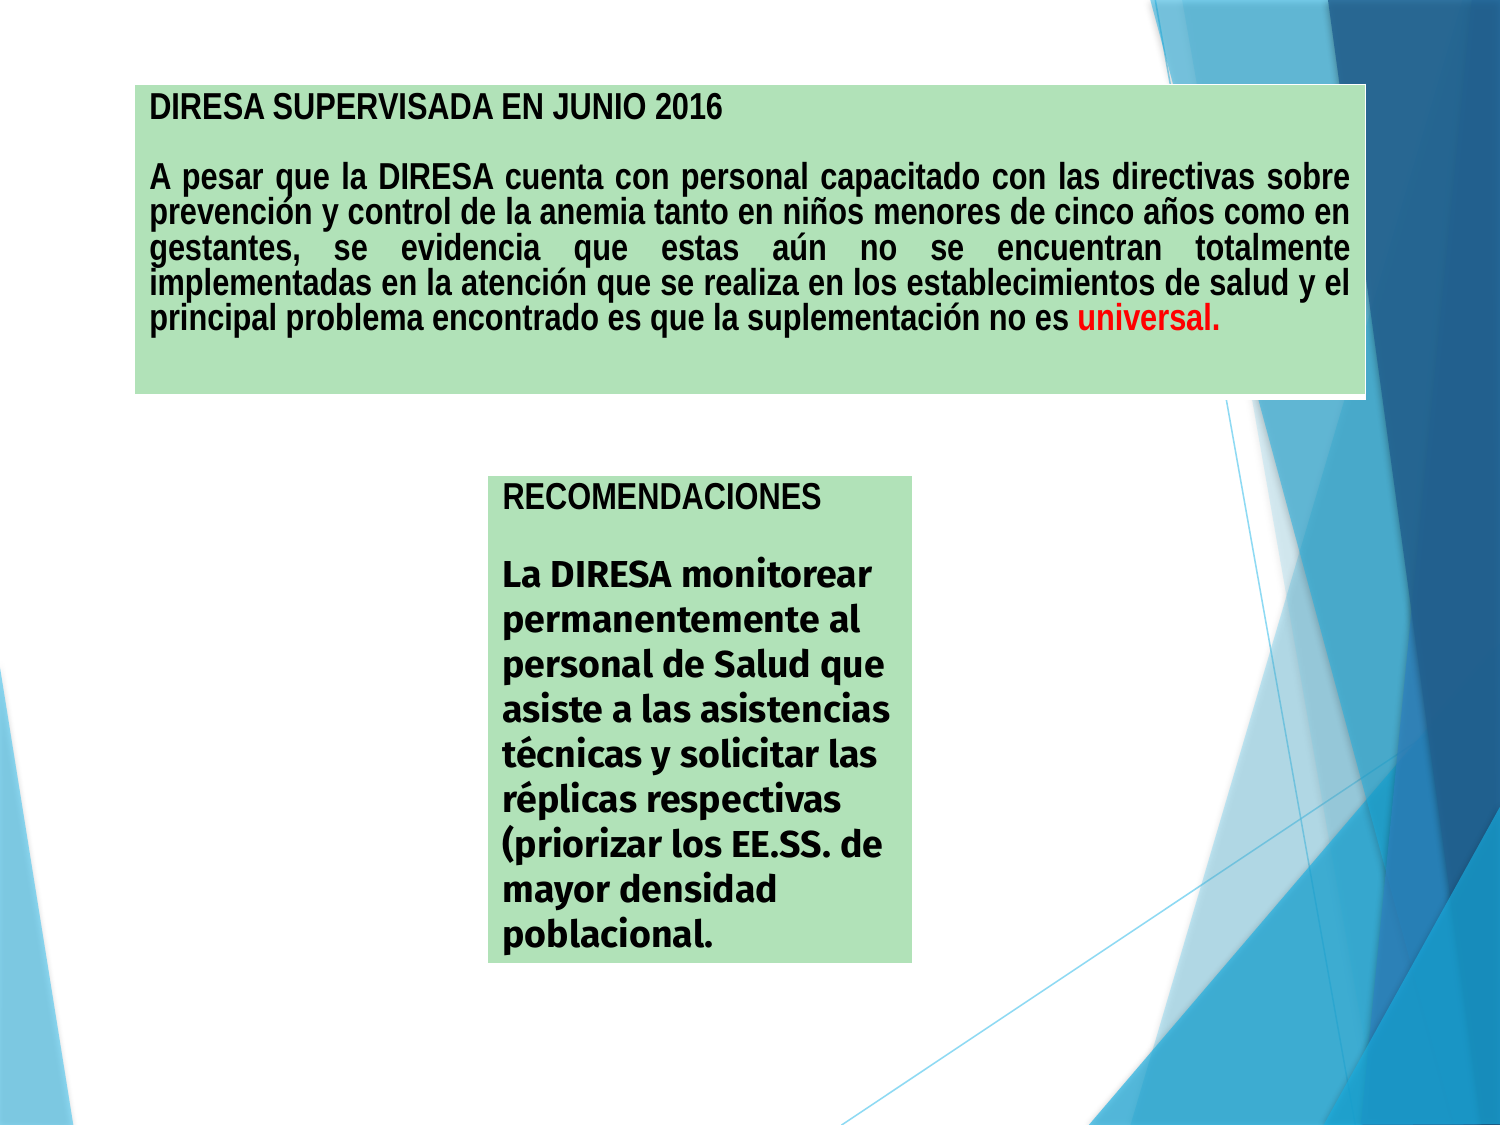

| DIRESA SUPERVISADA EN JUNIO 2016 A pesar que la DIRESA cuenta con personal capacitado con las directivas sobre prevención y control de la anemia tanto en niños menores de cinco años como en gestantes, se evidencia que estas aún no se encuentran totalmente implementadas en la atención que se realiza en los establecimientos de salud y el principal problema encontrado es que la suplementación no es universal. |
| --- |

| RECOMENDACIONES La DIRESA monitorear permanentemente al personal de Salud que asiste a las asistencias técnicas y solicitar las réplicas respectivas (priorizar los EE.SS. de mayor densidad poblacional. |
| --- |